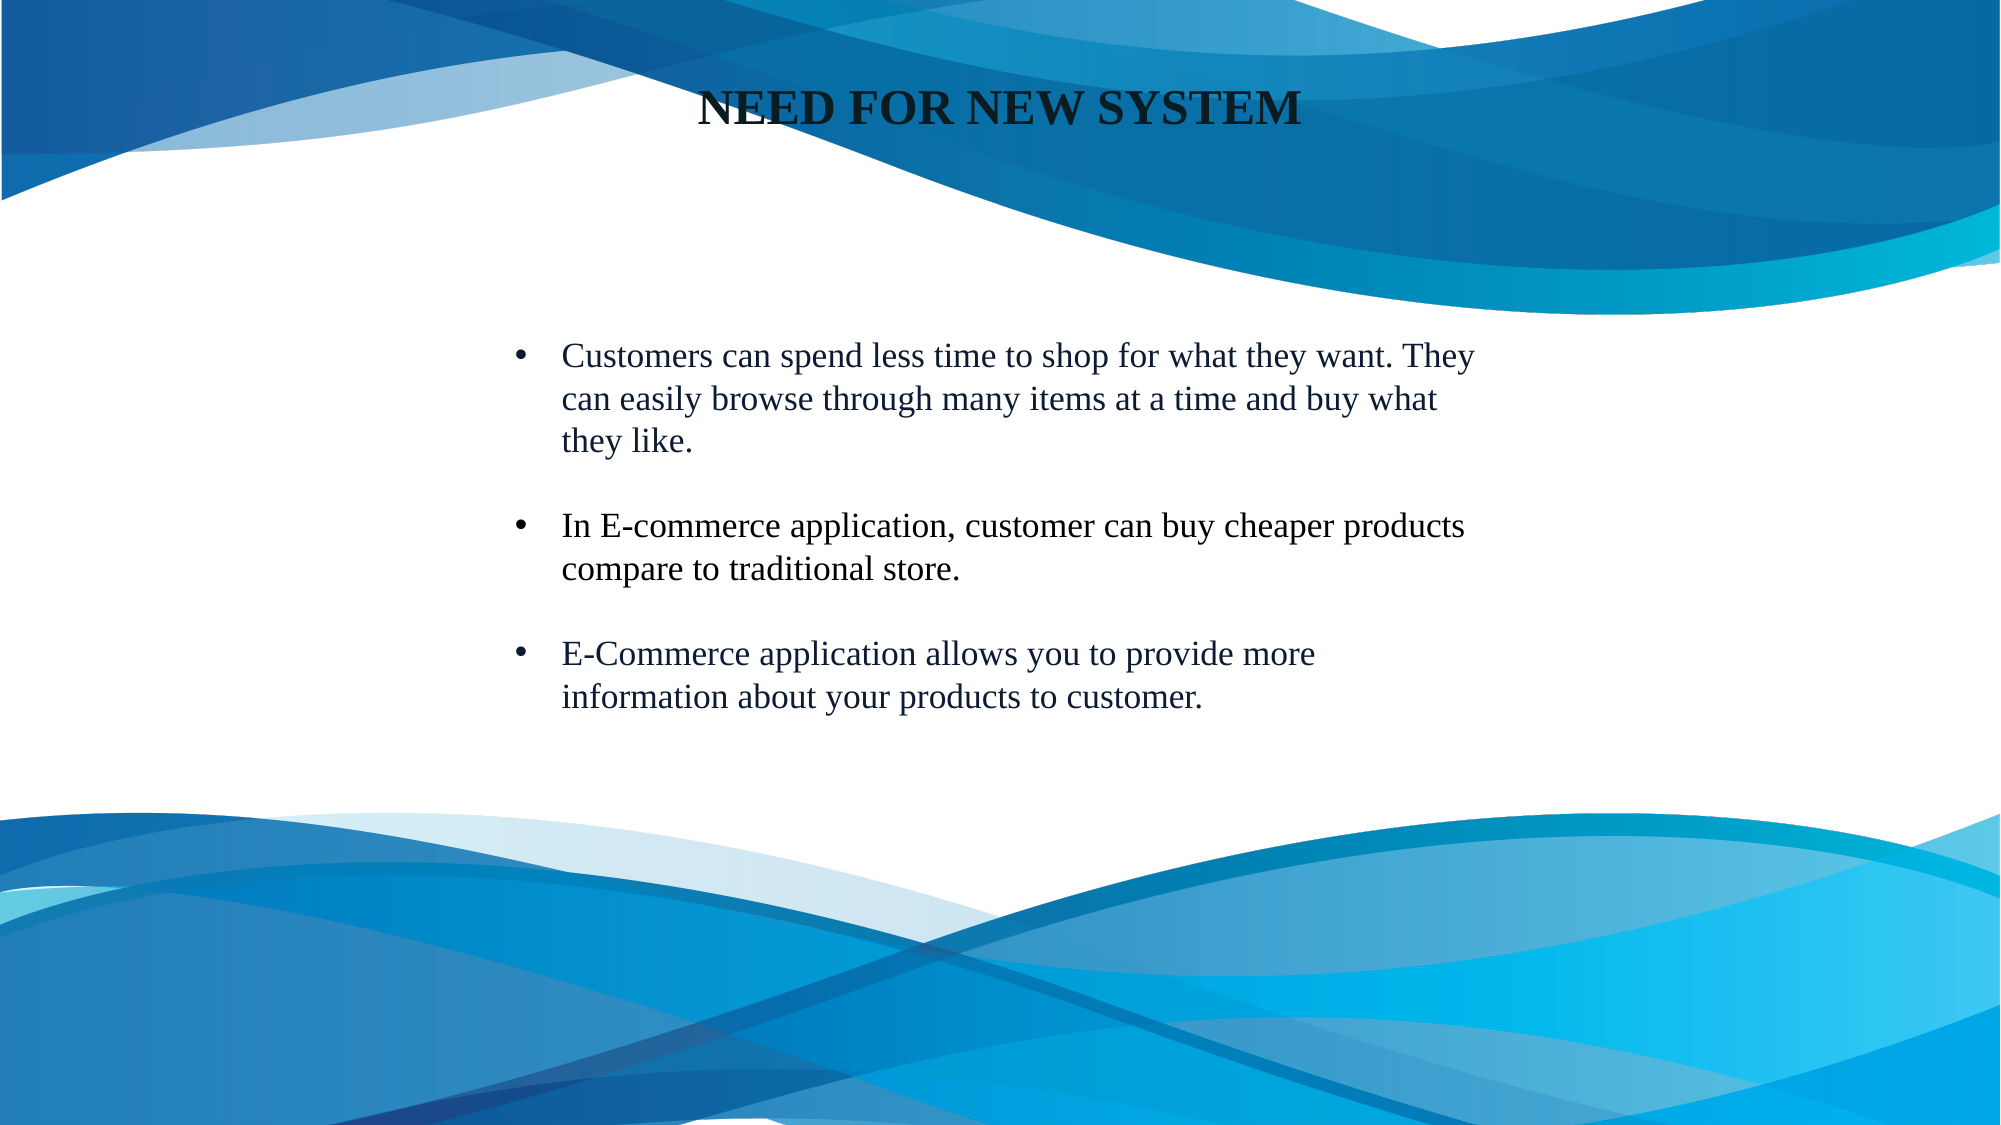

NEED FOR NEW SYSTEM
Customers can spend less time to shop for what they want. They can easily browse through many items at a time and buy what they like.

In E-commerce application, customer can buy cheaper products compare to traditional store.

E-Commerce application allows you to provide more information about your products to customer.